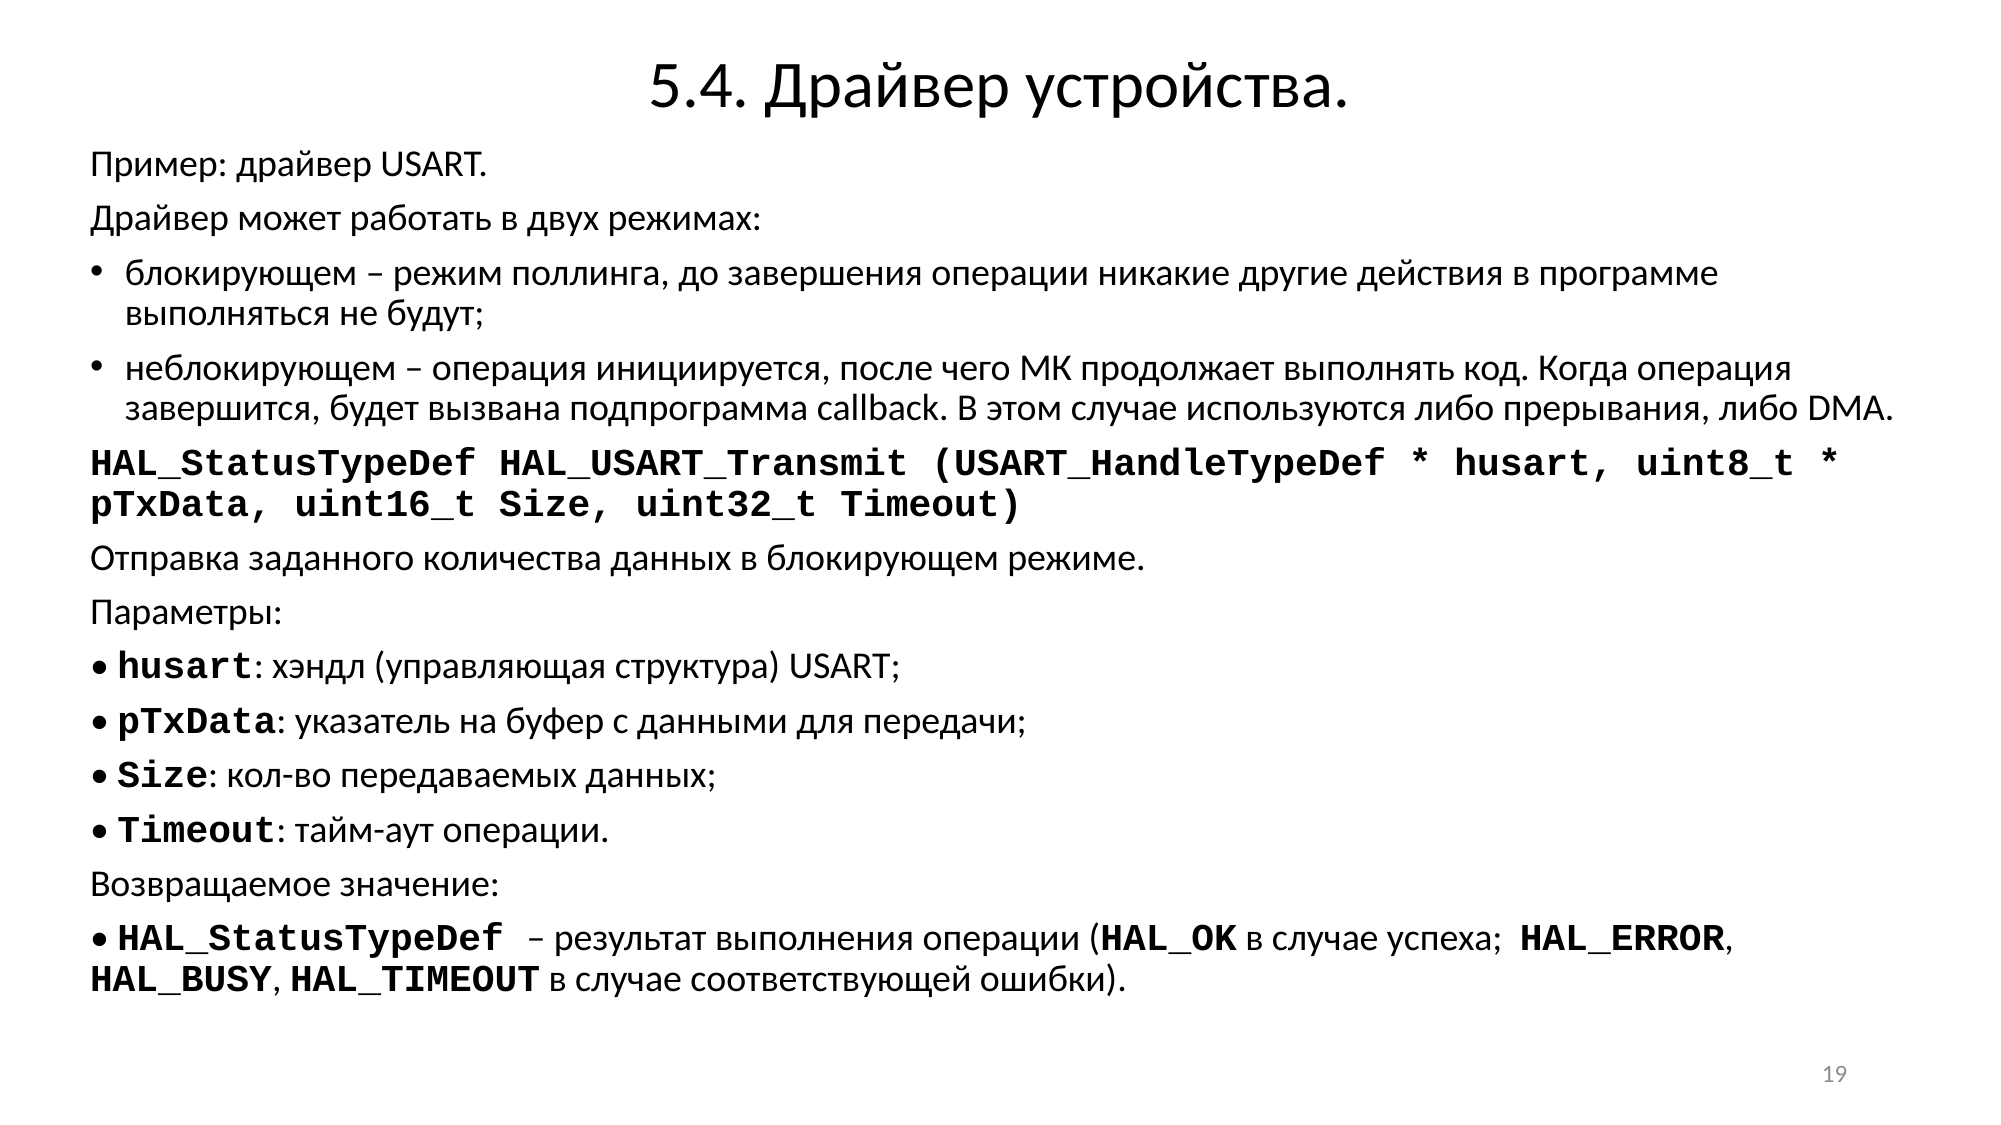

# 5.4. Драйвер устройства.
Пример: драйвер USART.
Драйвер может работать в двух режимах:
блокирующем – режим поллинга, до завершения операции никакие другие действия в программе выполняться не будут;
неблокирующем – операция инициируется, после чего МК продолжает выполнять код. Когда операция завершится, будет вызвана подпрограмма callback. В этом случае используются либо прерывания, либо DMA.
HAL_StatusTypeDef HAL_USART_Transmit (USART_HandleTypeDef * husart, uint8_t * pTxData, uint16_t Size, uint32_t Timeout)
Отправка заданного количества данных в блокирующем режиме.
Параметры:
• husart: хэндл (управляющая структура) USART;
• pTxData: указатель на буфер с данными для передачи;
• Size: кол-во передаваемых данных;
• Timeout: тайм-аут операции.
Возвращаемое значение:
• HAL_StatusTypeDef – результат выполнения операции (HAL_OK в случае успеха;  HAL_ERROR, HAL_BUSY, HAL_TIMEOUT в случае соответствующей ошибки).
19